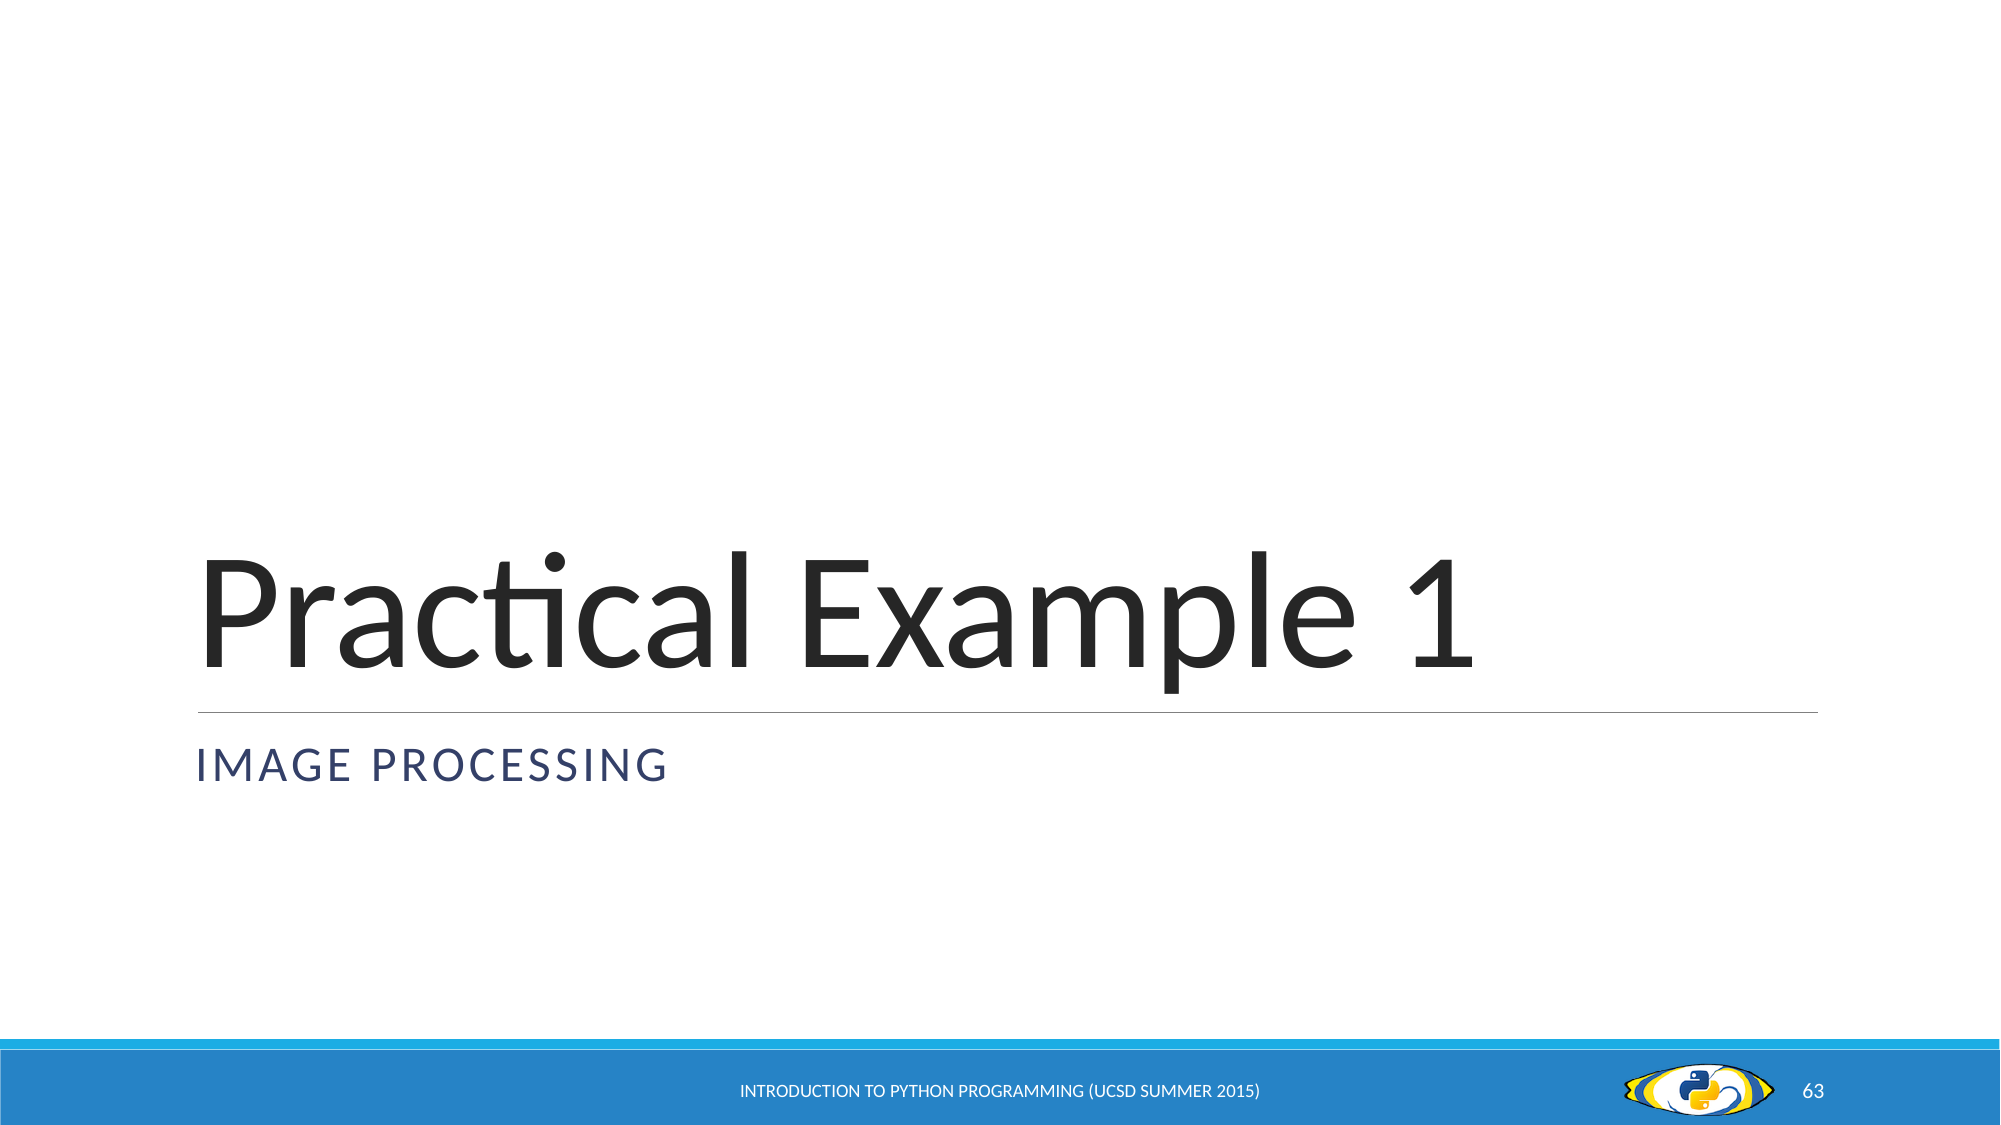

# Practical Example 1
Image Processing
Introduction to Python Programming (UCSD Summer 2015)
63